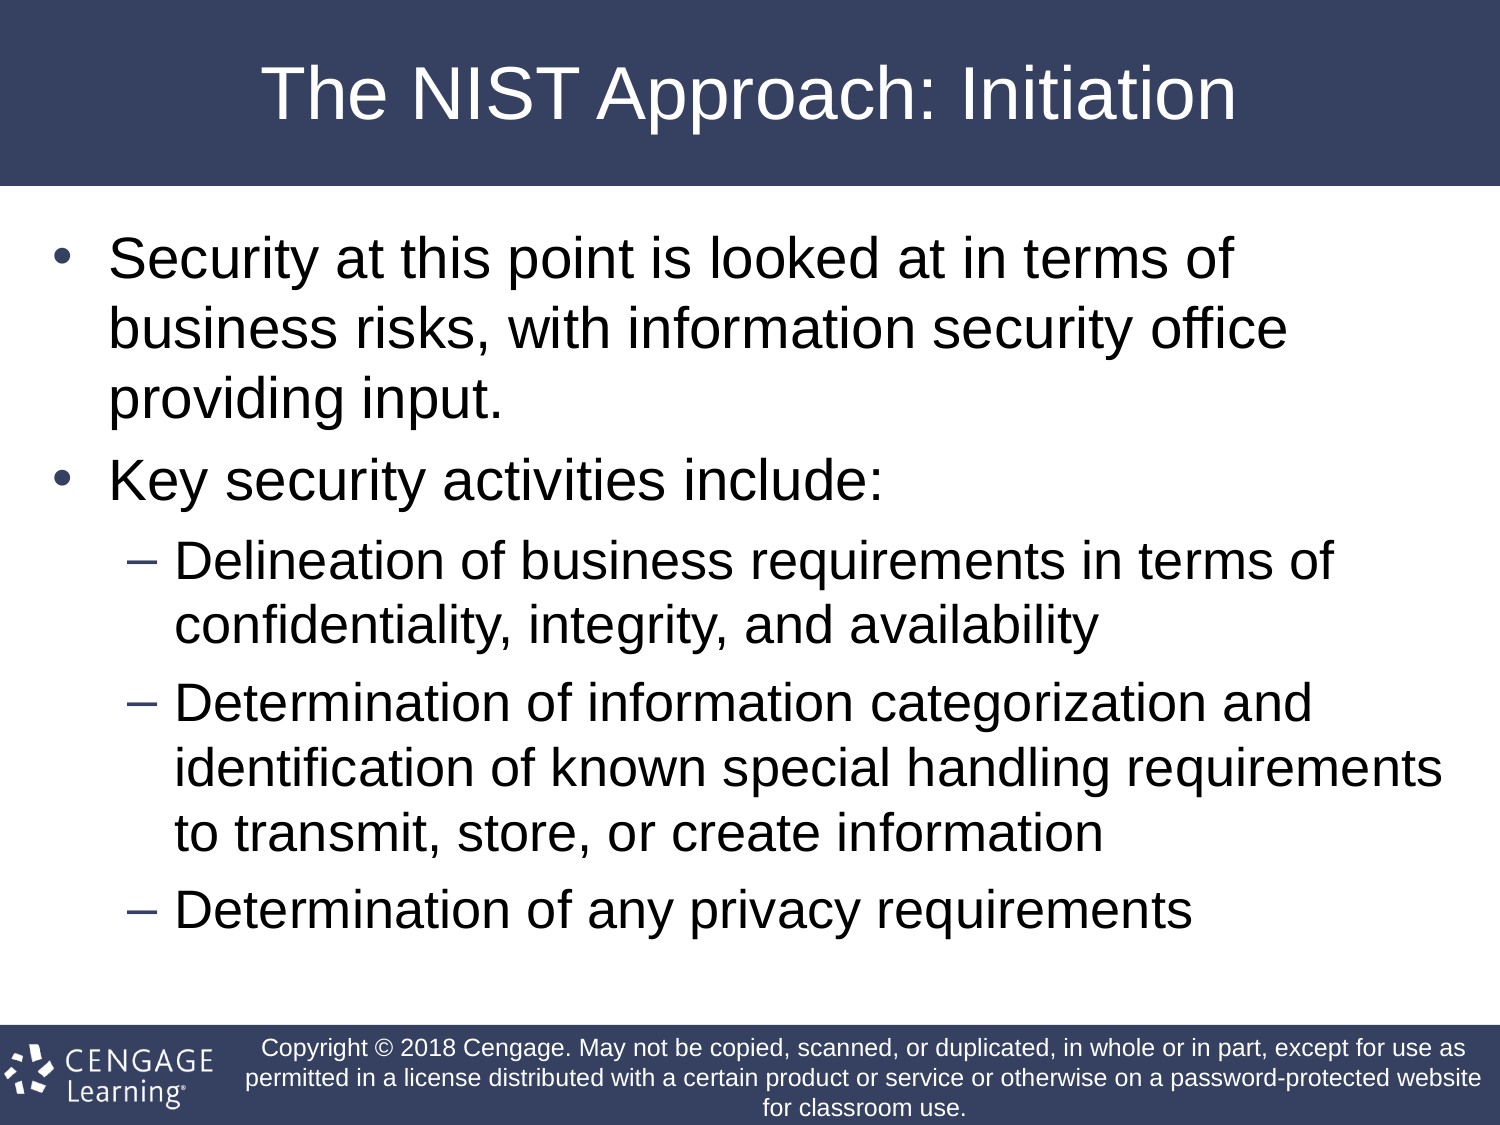

# The NIST Approach: Initiation
Security at this point is looked at in terms of business risks, with information security office providing input.
Key security activities include:
Delineation of business requirements in terms of confidentiality, integrity, and availability
Determination of information categorization and identification of known special handling requirements to transmit, store, or create information
Determination of any privacy requirements